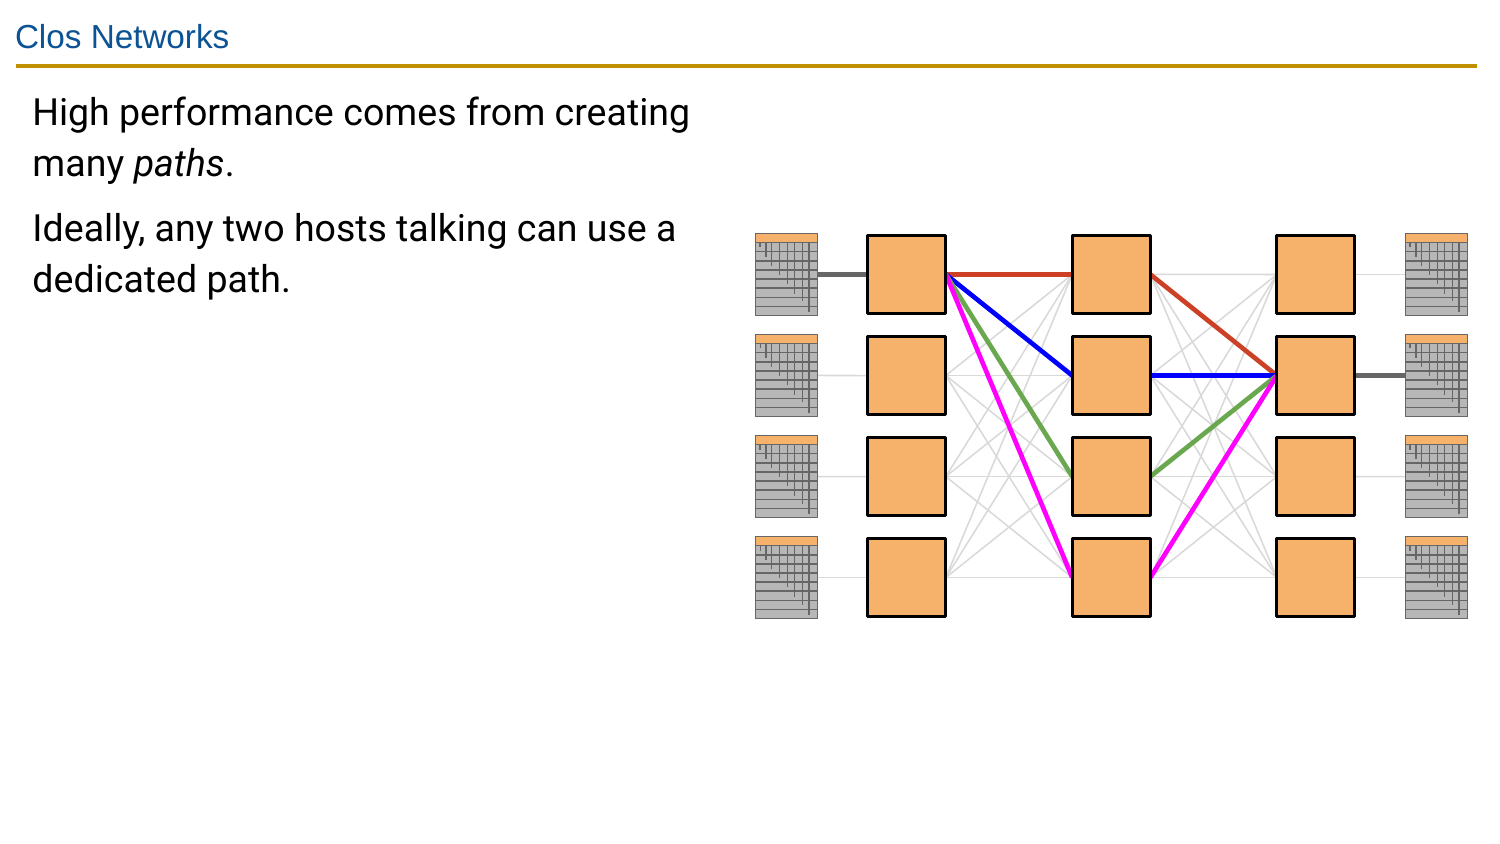

# Clos Networks
High performance comes from creating many paths.
Ideally, any two hosts talking can use a dedicated path.